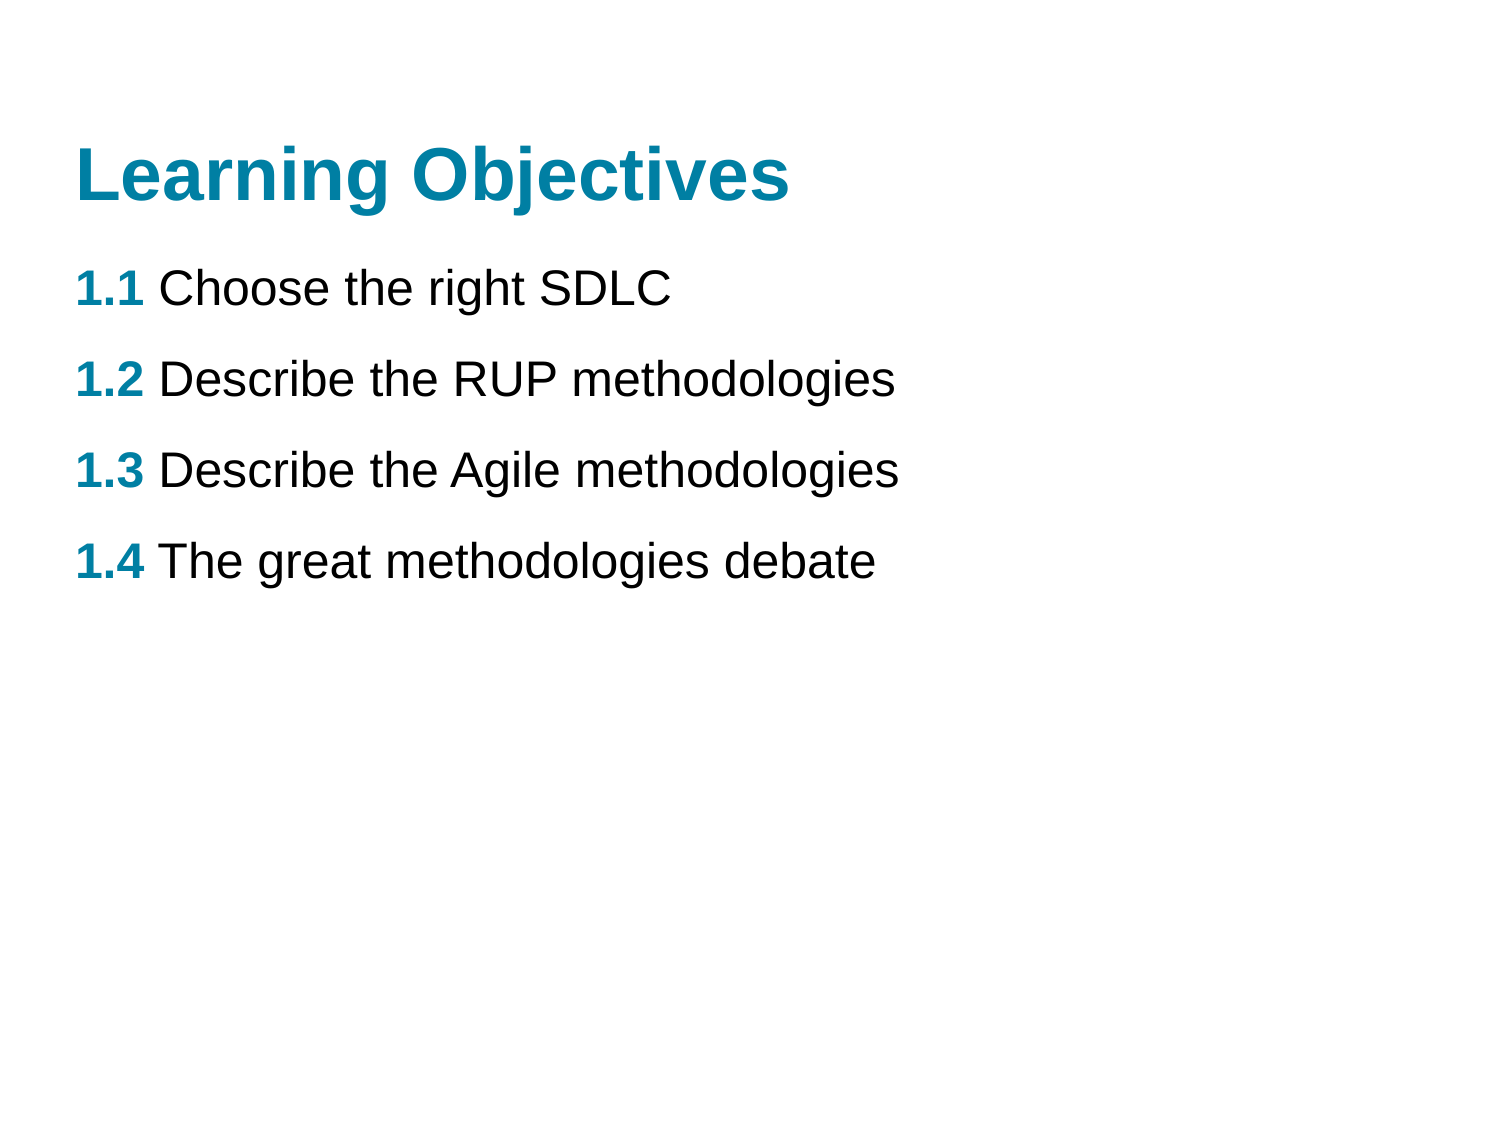

# Learning Objectives
1.1 Choose the right SDLC
1.2 Describe the RUP methodologies
1.3 Describe the Agile methodologies
1.4 The great methodologies debate